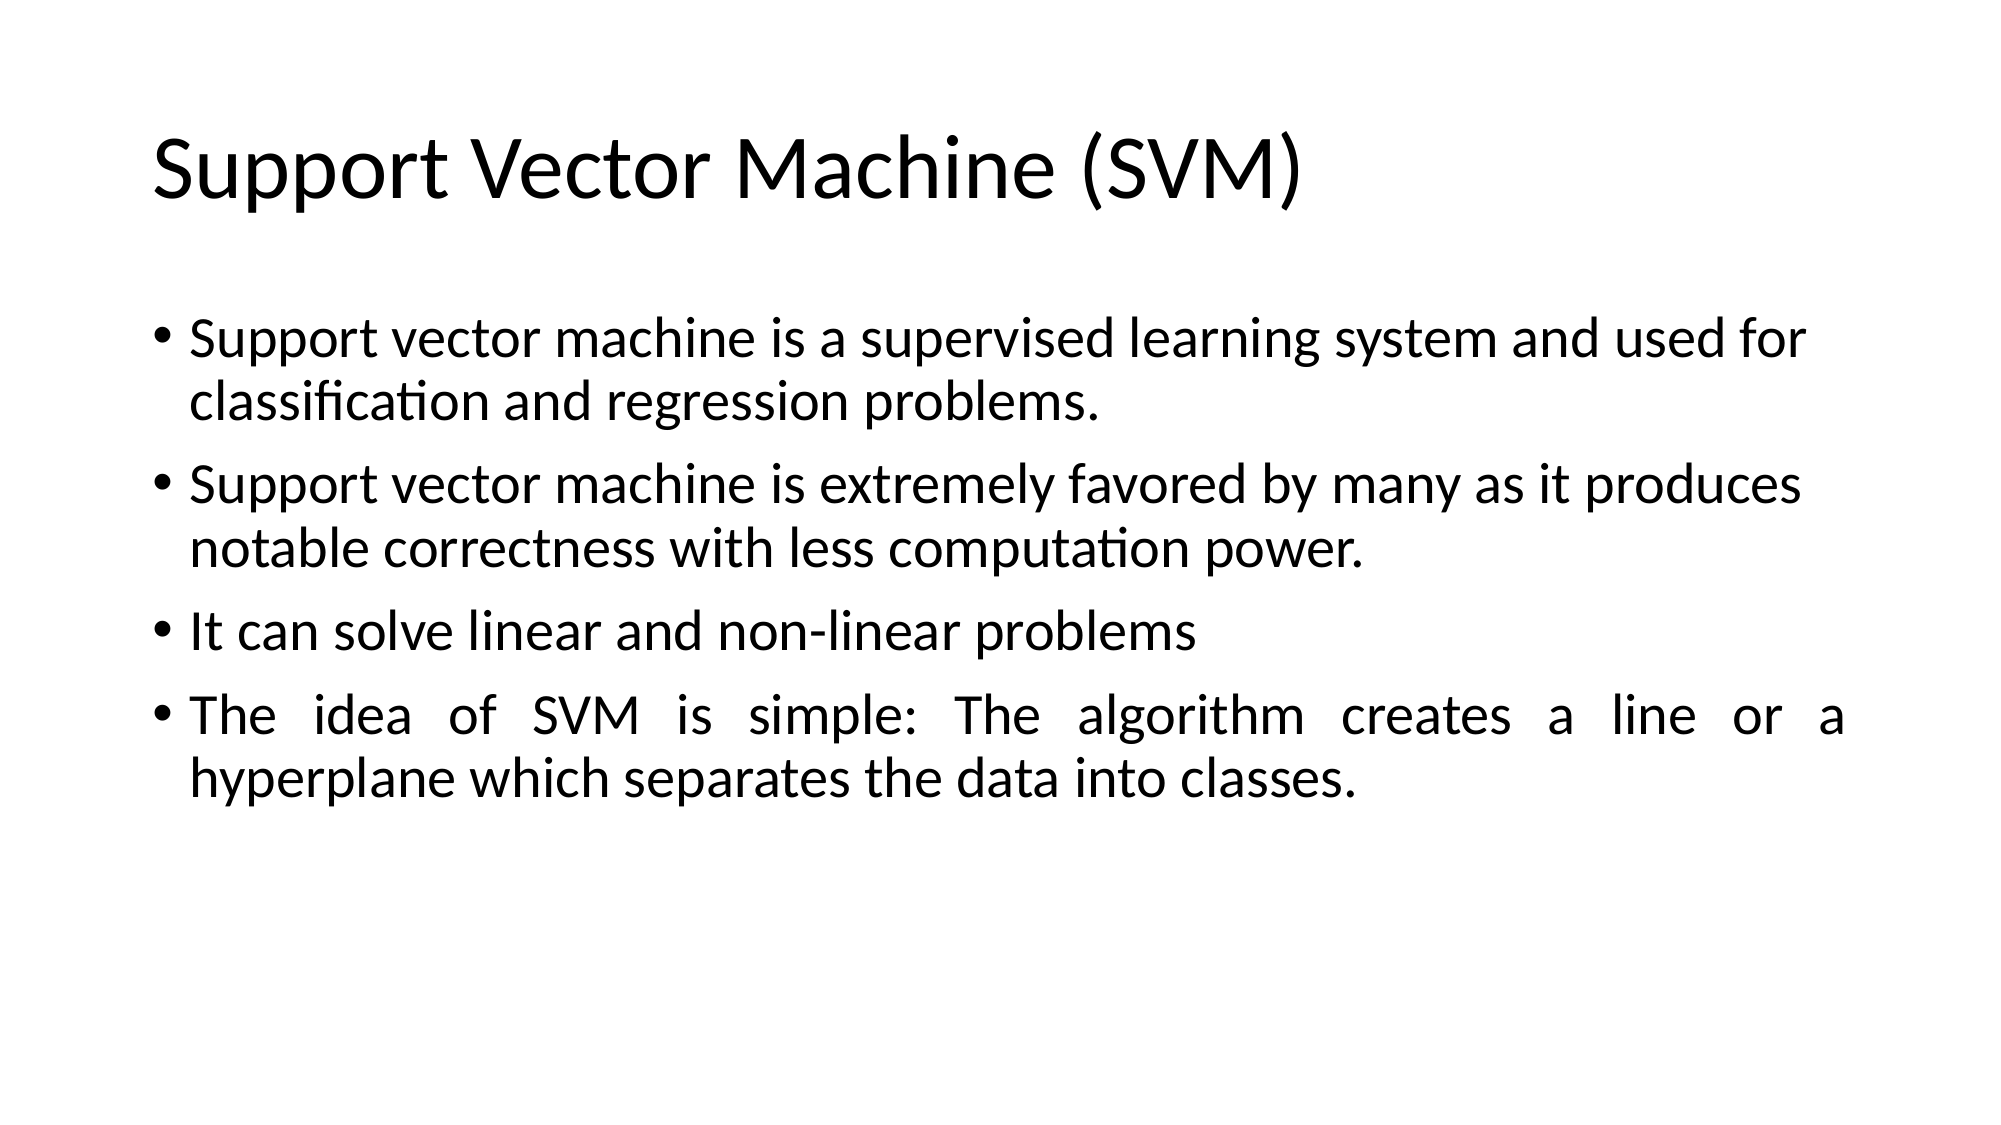

# Support Vector Machine (SVM)
Support vector machine is a supervised learning system and used for classification and regression problems.
Support vector machine is extremely favored by many as it produces notable correctness with less computation power.
It can solve linear and non-linear problems
The idea of SVM is simple: The algorithm creates a line or a hyperplane which separates the data into classes.